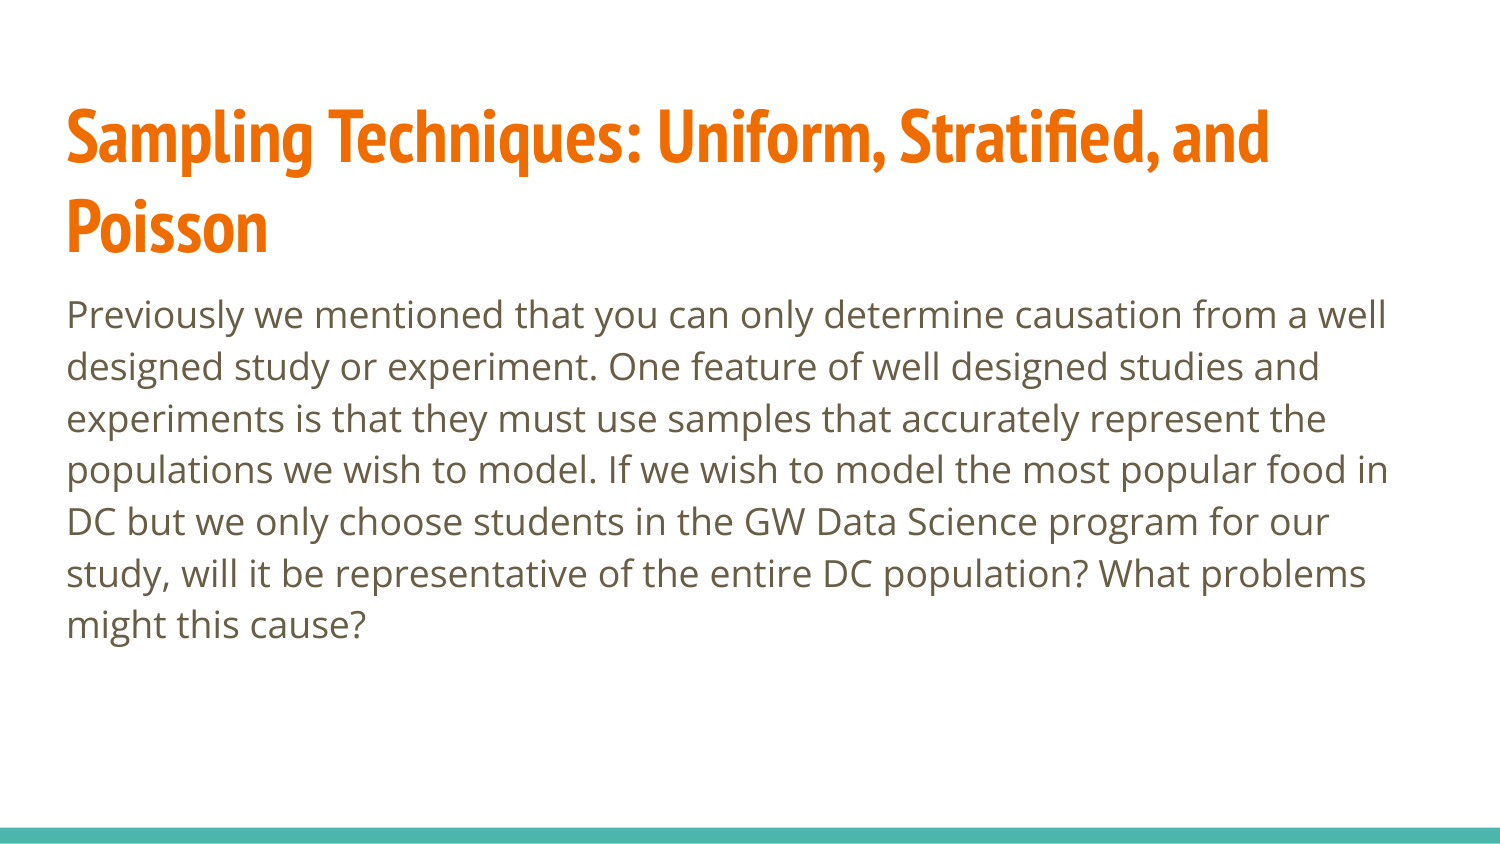

# Sampling Techniques: Uniform, Stratified, and Poisson
Previously we mentioned that you can only determine causation from a well designed study or experiment. One feature of well designed studies and experiments is that they must use samples that accurately represent the populations we wish to model. If we wish to model the most popular food in DC but we only choose students in the GW Data Science program for our study, will it be representative of the entire DC population? What problems might this cause?